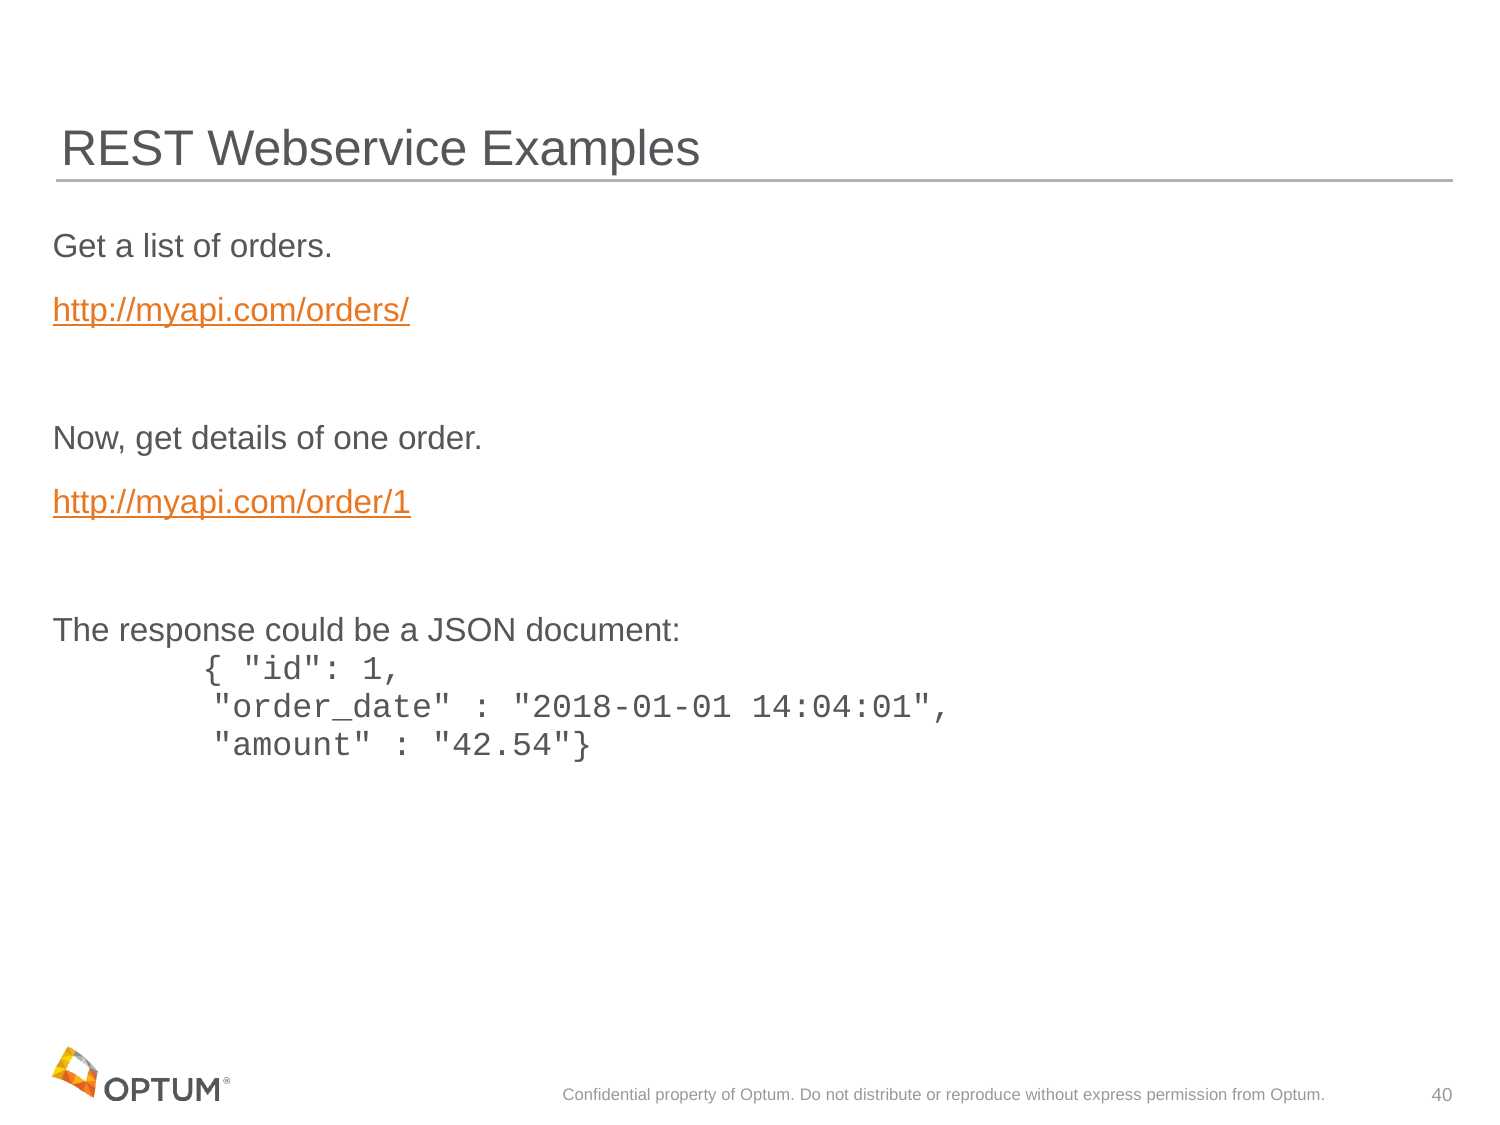

# REST Webservice Examples
Get a list of orders.
http://myapi.com/orders/

Now, get details of one order.
http://myapi.com/order/1

The response could be a JSON document:
	{ "id": 1,
        "order_date" : "2018-01-01 14:04:01",
        "amount" : "42.54"}
Confidential property of Optum. Do not distribute or reproduce without express permission from Optum.
40